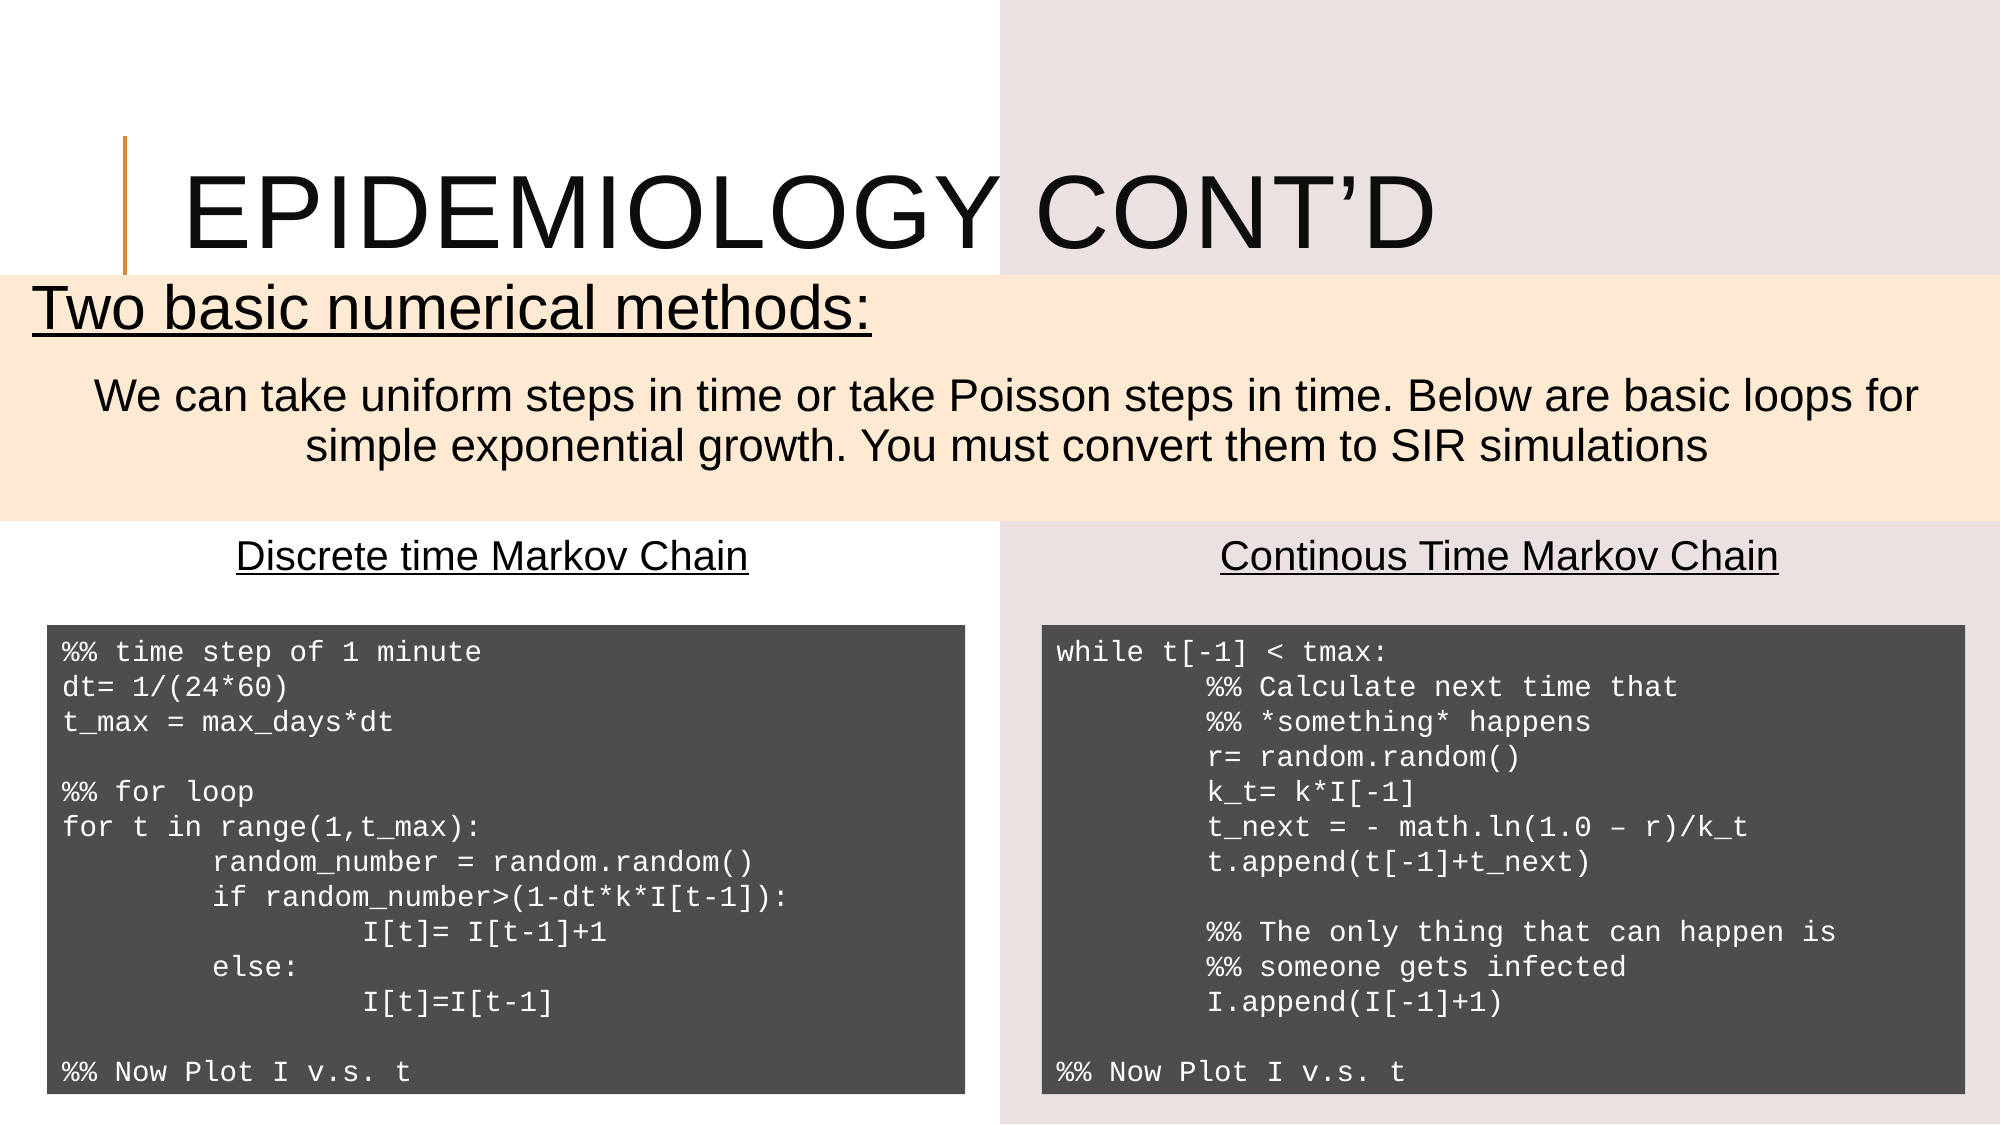

# Epidemiology Cont’d
Two basic numerical methods:
We can take uniform steps in time or take Poisson steps in time. Below are basic loops for simple exponential growth. You must convert them to SIR simulations

Discrete time Markov Chain
Continous Time Markov Chain
%% time step of 1 minute
dt= 1/(24*60)
t_max = max_days*dt

%% for loop
for t in range(1,t_max):
	random_number = random.random()
	if random_number>(1-dt*k*I[t-1]):
		I[t]= I[t-1]+1
	else:
		I[t]=I[t-1]

%% Now Plot I v.s. t
while t[-1] < tmax:
	%% Calculate next time that
	%% *something* happens
	r= random.random()
	k_t= k*I[-1]
	t_next = - math.ln(1.0 – r)/k_t
	t.append(t[-1]+t_next)

	%% The only thing that can happen is
	%% someone gets infected
	I.append(I[-1]+1)

%% Now Plot I v.s. t